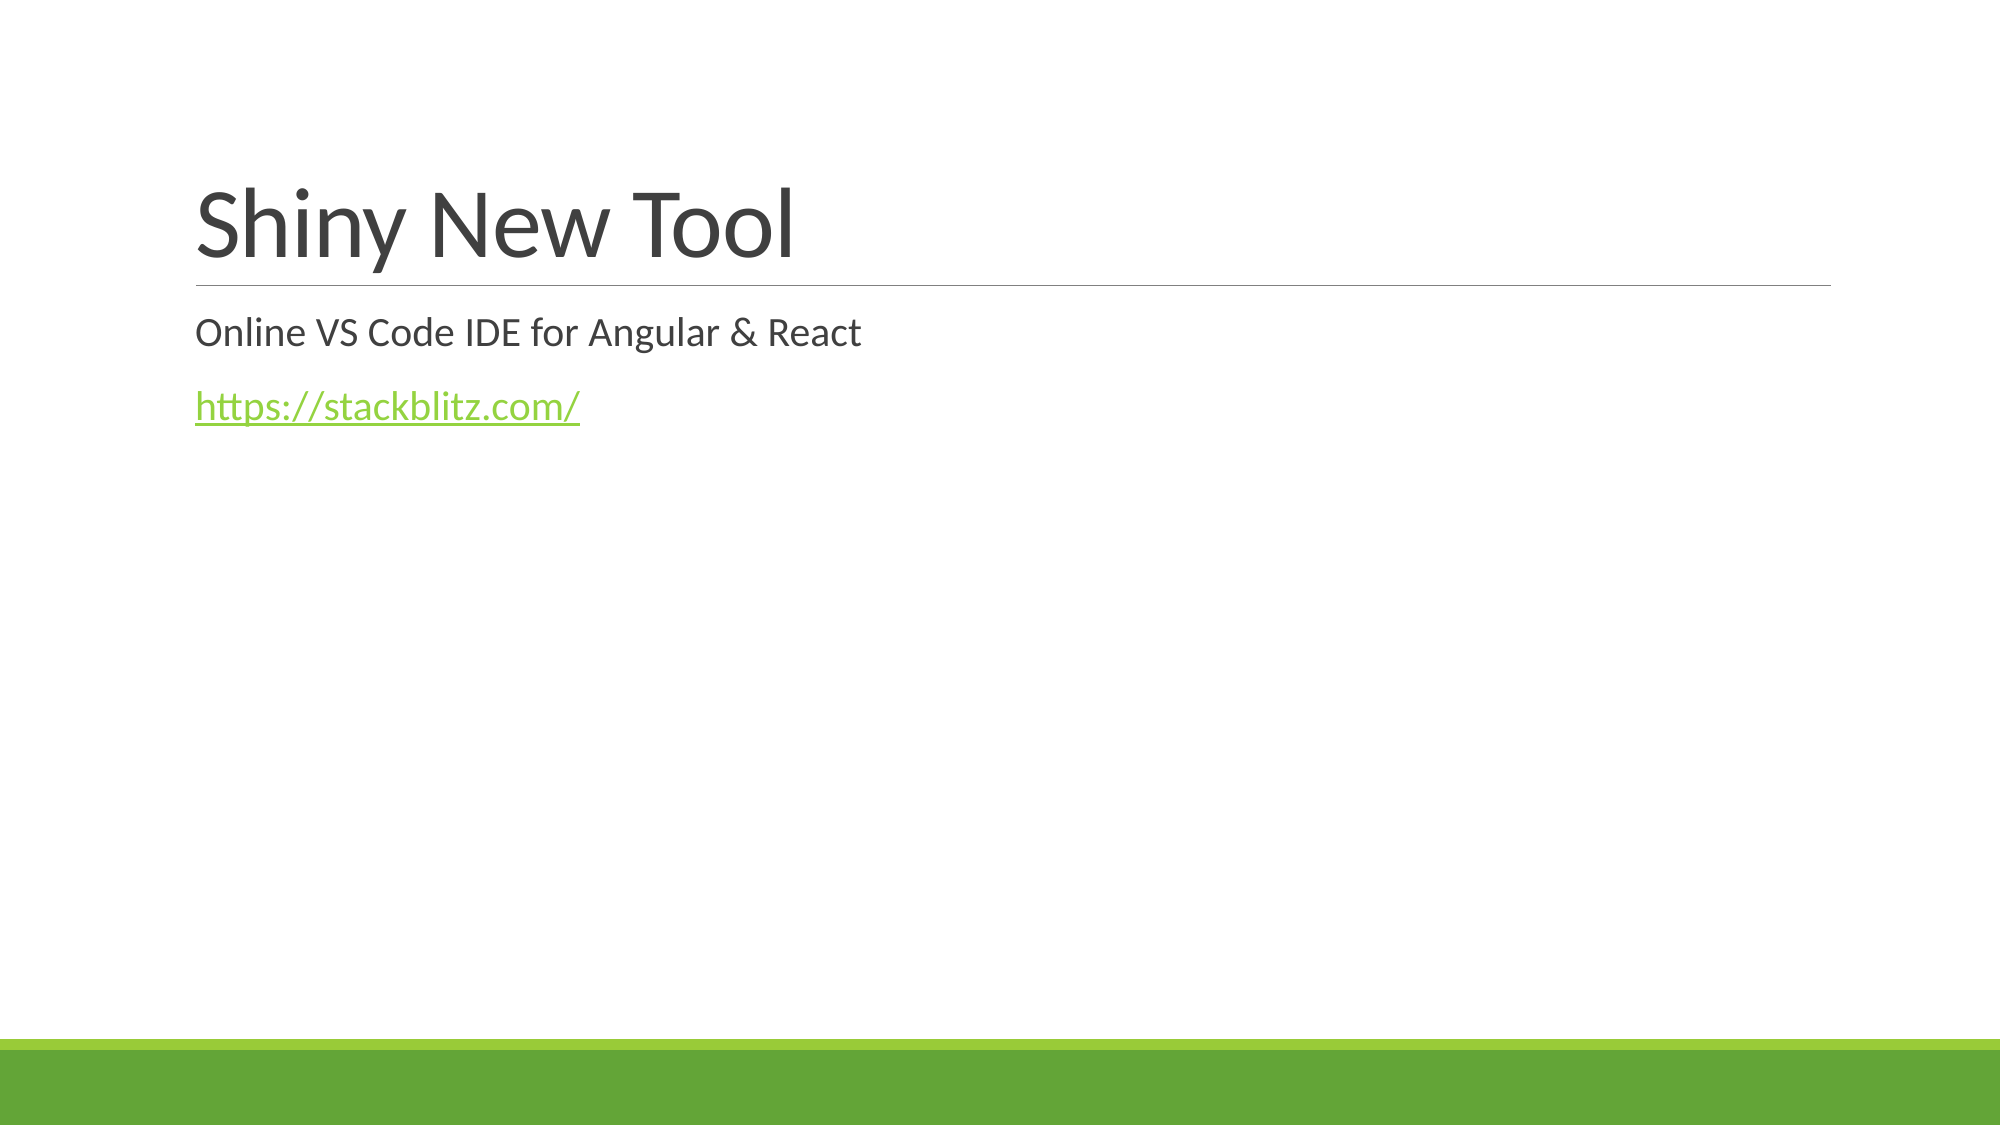

# Shiny New Tool
Online VS Code IDE for Angular & React
https://stackblitz.com/